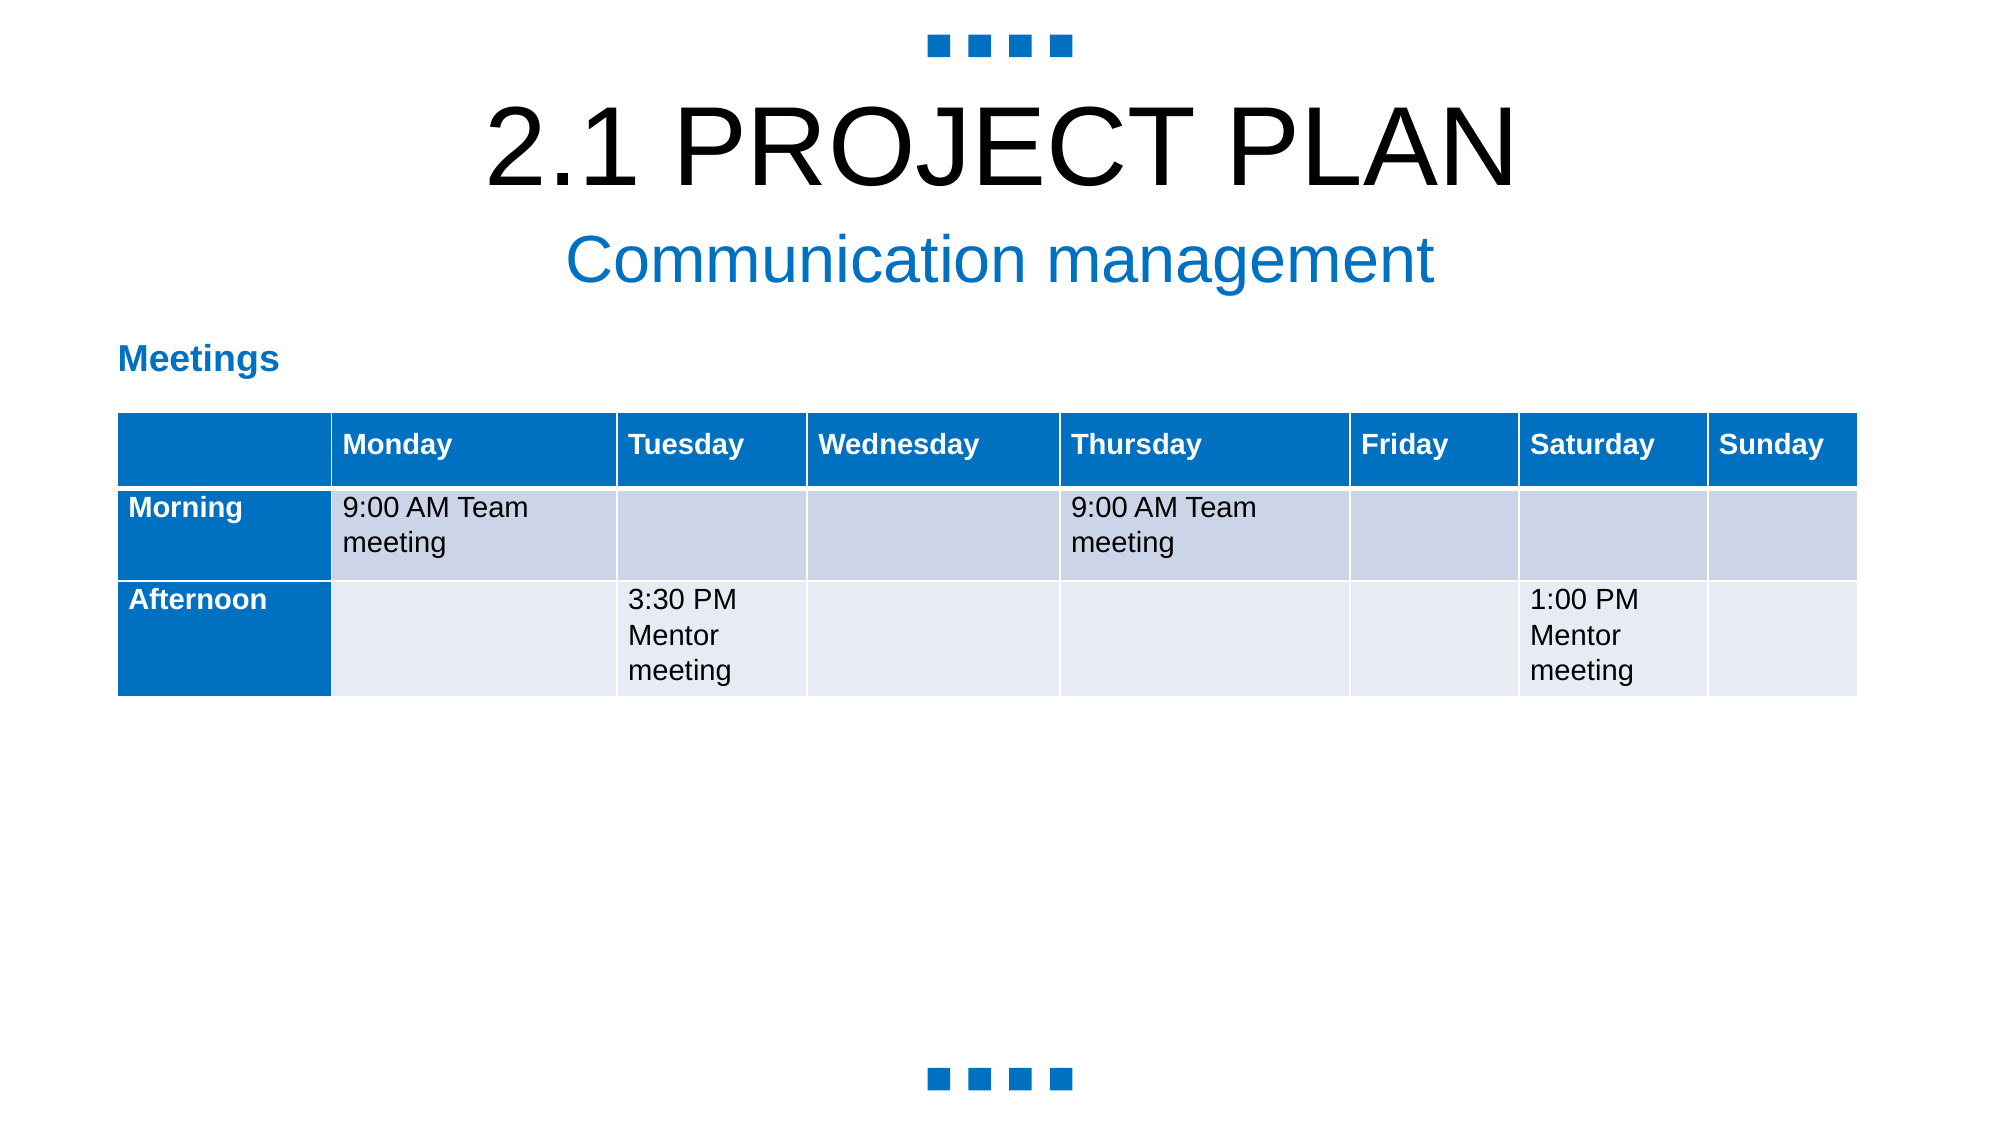

2.1 PROJECT PLAN
Communication management
Meetings
|  | Monday | Tuesday | Wednesday | Thursday | Friday | Saturday | Sunday |
| --- | --- | --- | --- | --- | --- | --- | --- |
| Morning | 9:00 AM Team meeting |  |  | 9:00 AM Team meeting |  |  |  |
| Afternoon |  | 3:30 PM Mentor meeting |  |  |  | 1:00 PM Mentor meeting |  |